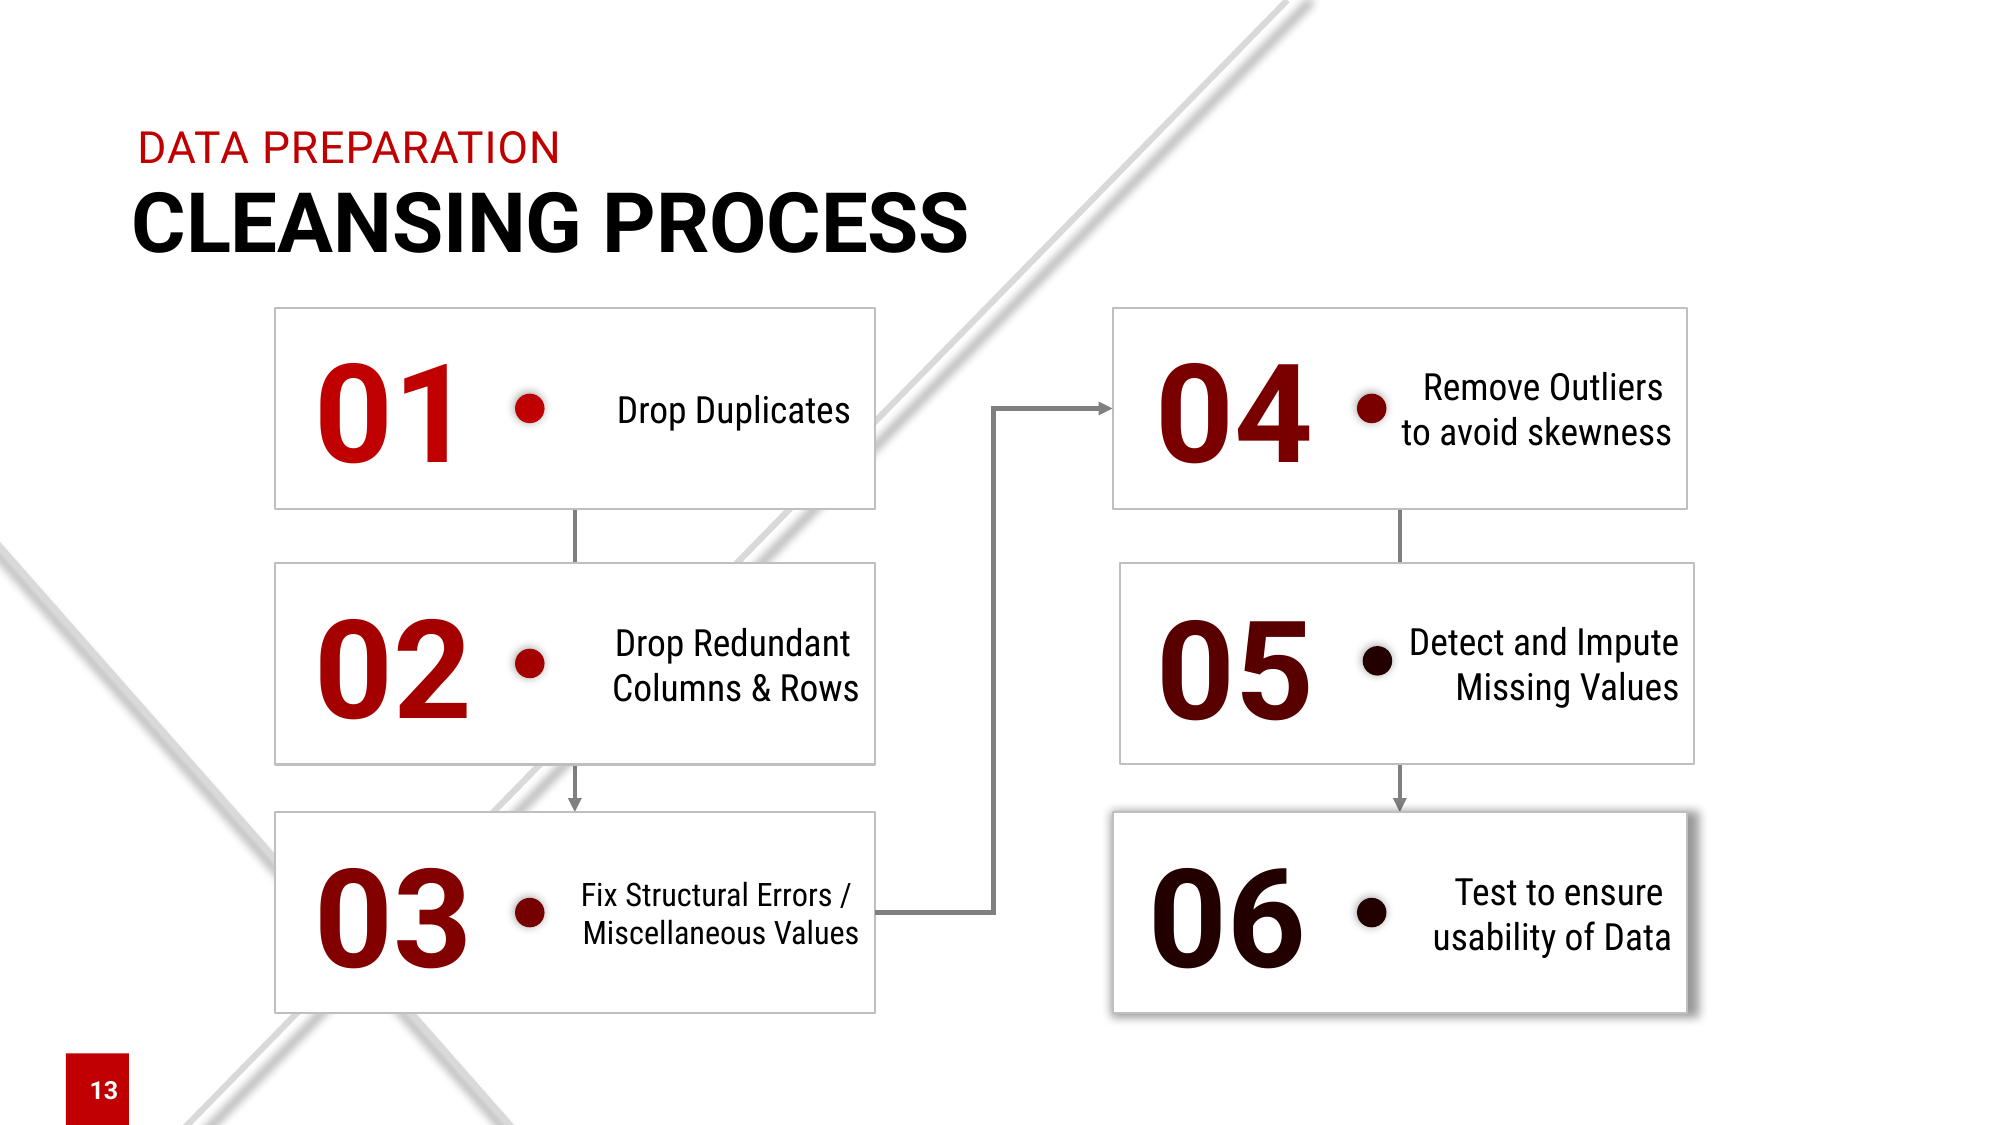

DATA PREPARATION
CLEANSING PROCESS
Remove Outliers
to avoid skewness
04

Drop Duplicates
01

Detect and Impute
Missing Values
05

Drop Redundant
Columns & Rows
02

Fix Structural Errors /
Miscellaneous Values
03

Test to ensure
usability of Data
06

14
13